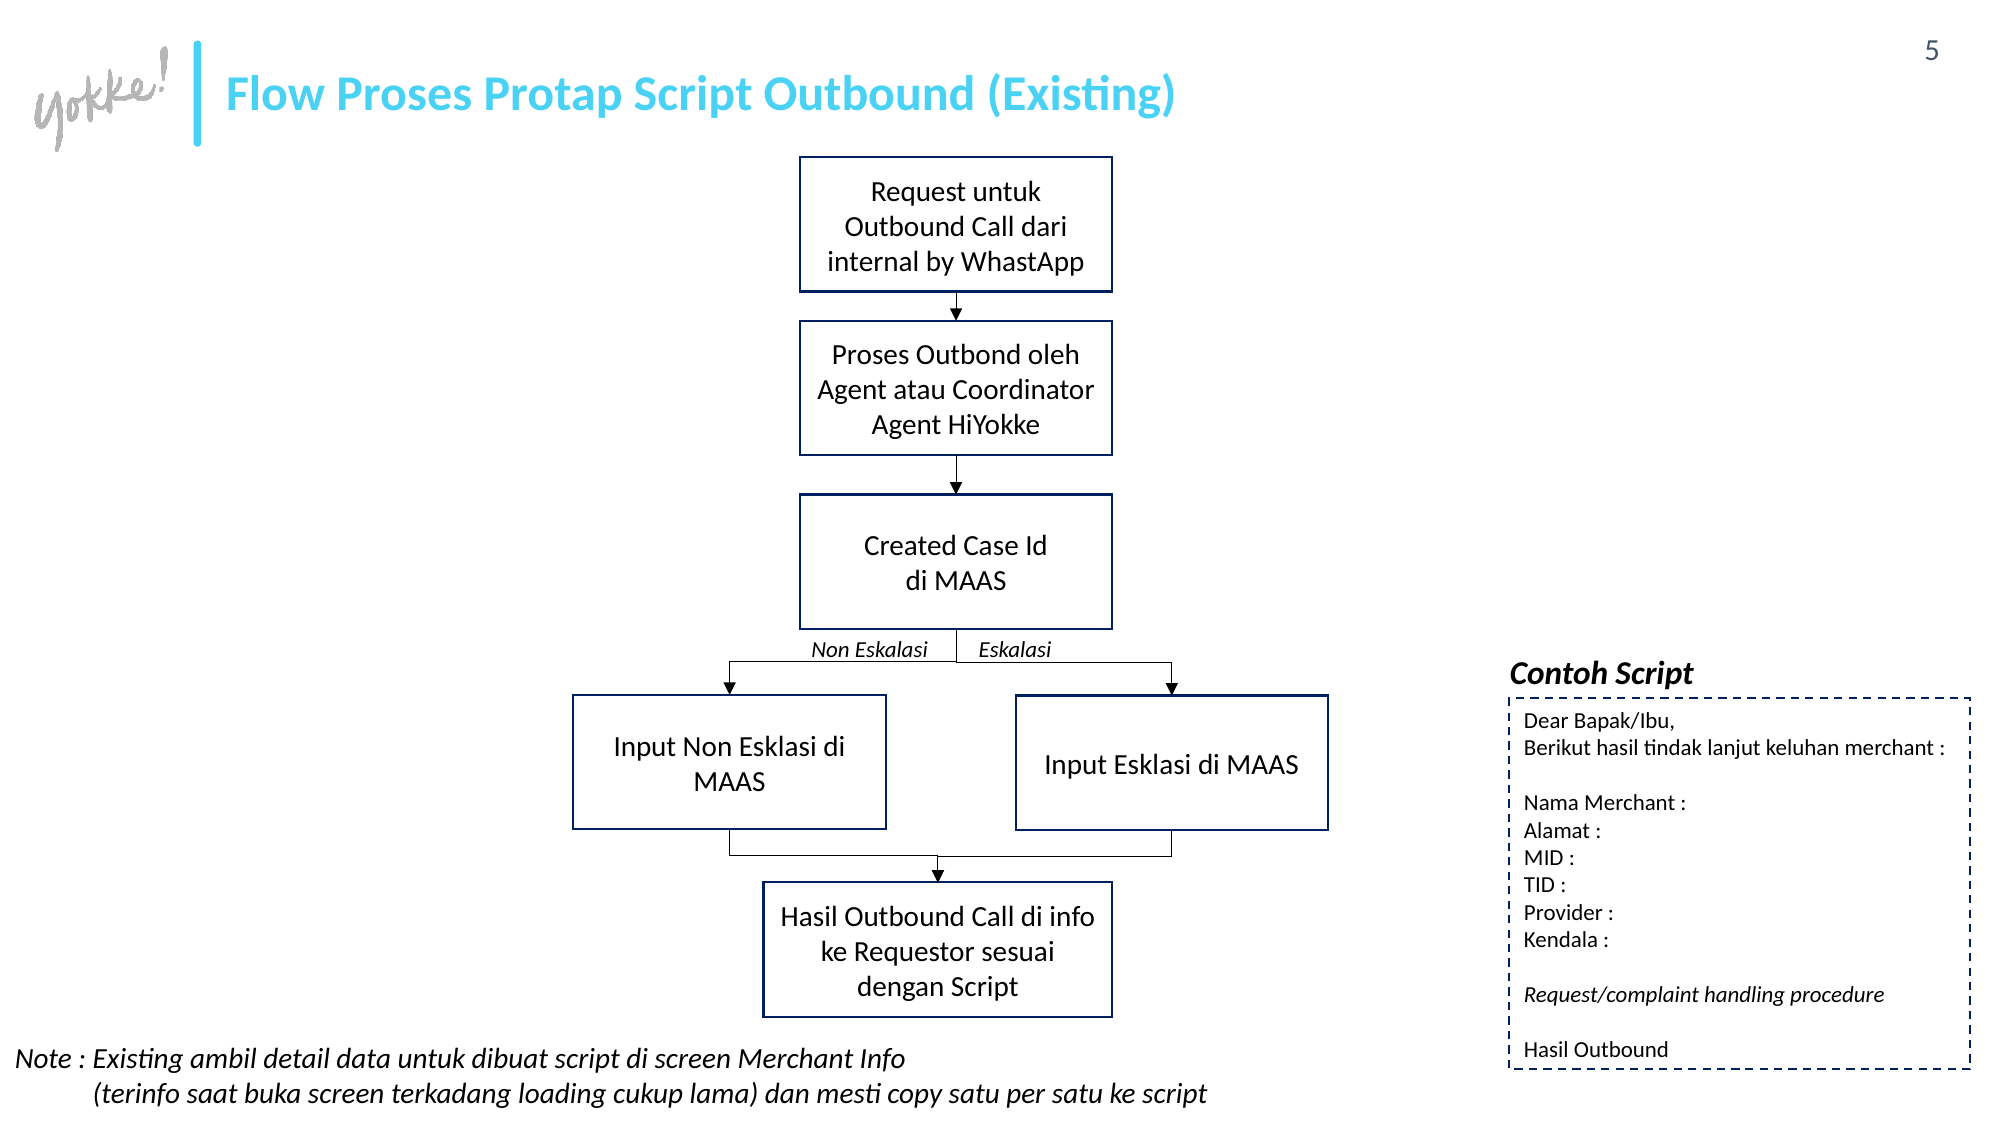

# Flow Proses Protap Script Outbound (Existing)
Request untuk Outbound Call dari internal by WhastApp
Proses Outbond oleh Agent atau Coordinator Agent HiYokke
Created Case Id
di MAAS
Non Eskalasi
Eskalasi
Contoh Script
Input Non Esklasi di MAAS
Input Esklasi di MAAS
Dear Bapak/Ibu,
Berikut hasil tindak lanjut keluhan merchant :

Nama Merchant :
Alamat :
MID :
TID :
Provider :
Kendala :

Request/complaint handling procedure
Hasil Outbound
Hasil Outbound Call di info ke Requestor sesuai dengan Script
Note : Existing ambil detail data untuk dibuat script di screen Merchant Info
            (terinfo saat buka screen terkadang loading cukup lama) dan mesti copy satu per satu ke script